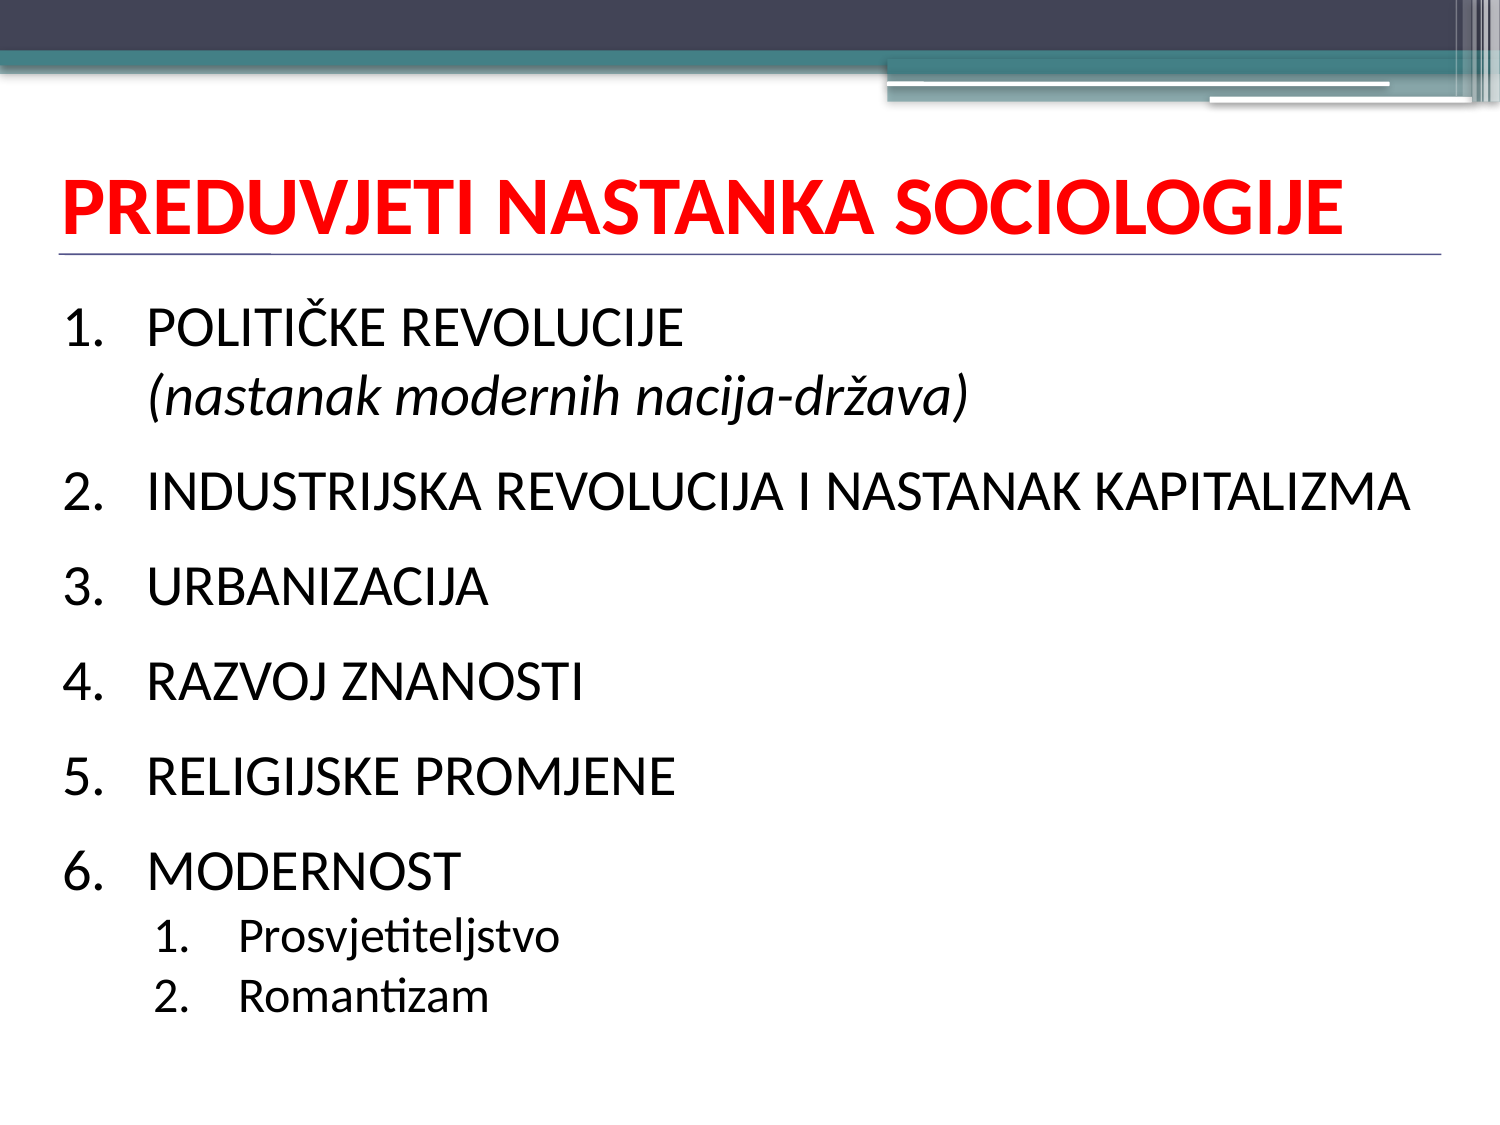

# PREDUVJETI NASTANKA SOCIOLOGIJE
POLITIČKE REVOLUCIJE
(nastanak modernih nacija-država)
INDUSTRIJSKA REVOLUCIJA I NASTANAK KAPITALIZMA
URBANIZACIJA
RAZVOJ ZNANOSTI
RELIGIJSKE PROMJENE
MODERNOST
Prosvjetiteljstvo
Romantizam